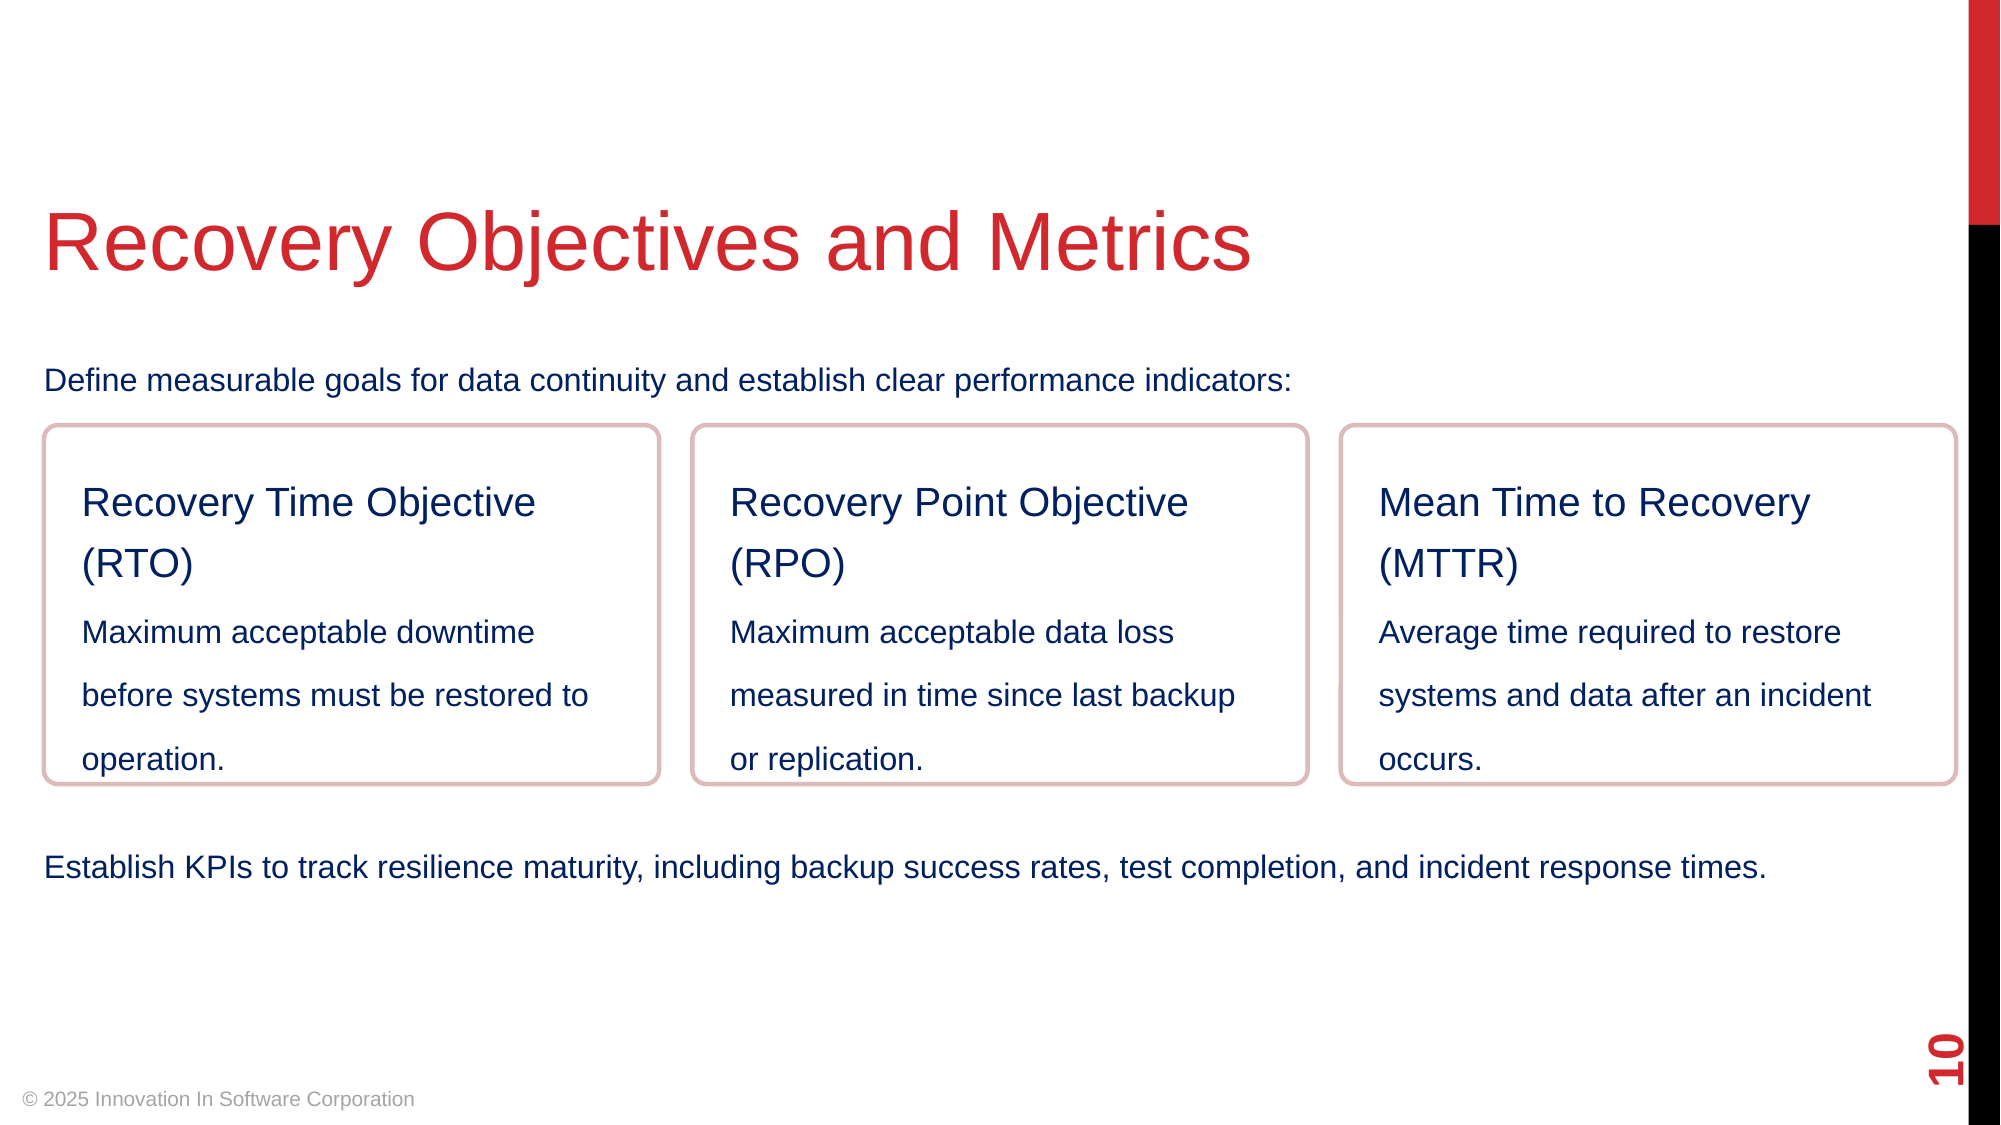

Recovery Objectives and Metrics
Define measurable goals for data continuity and establish clear performance indicators:

Recovery Time Objective (RTO)
Recovery Point Objective (RPO)
Mean Time to Recovery (MTTR)
Maximum acceptable downtime before systems must be restored to operation.
Maximum acceptable data loss measured in time since last backup or replication.
Average time required to restore systems and data after an incident occurs.
Establish KPIs to track resilience maturity, including backup success rates, test completion, and incident response times.
10
© 2025 Innovation In Software Corporation